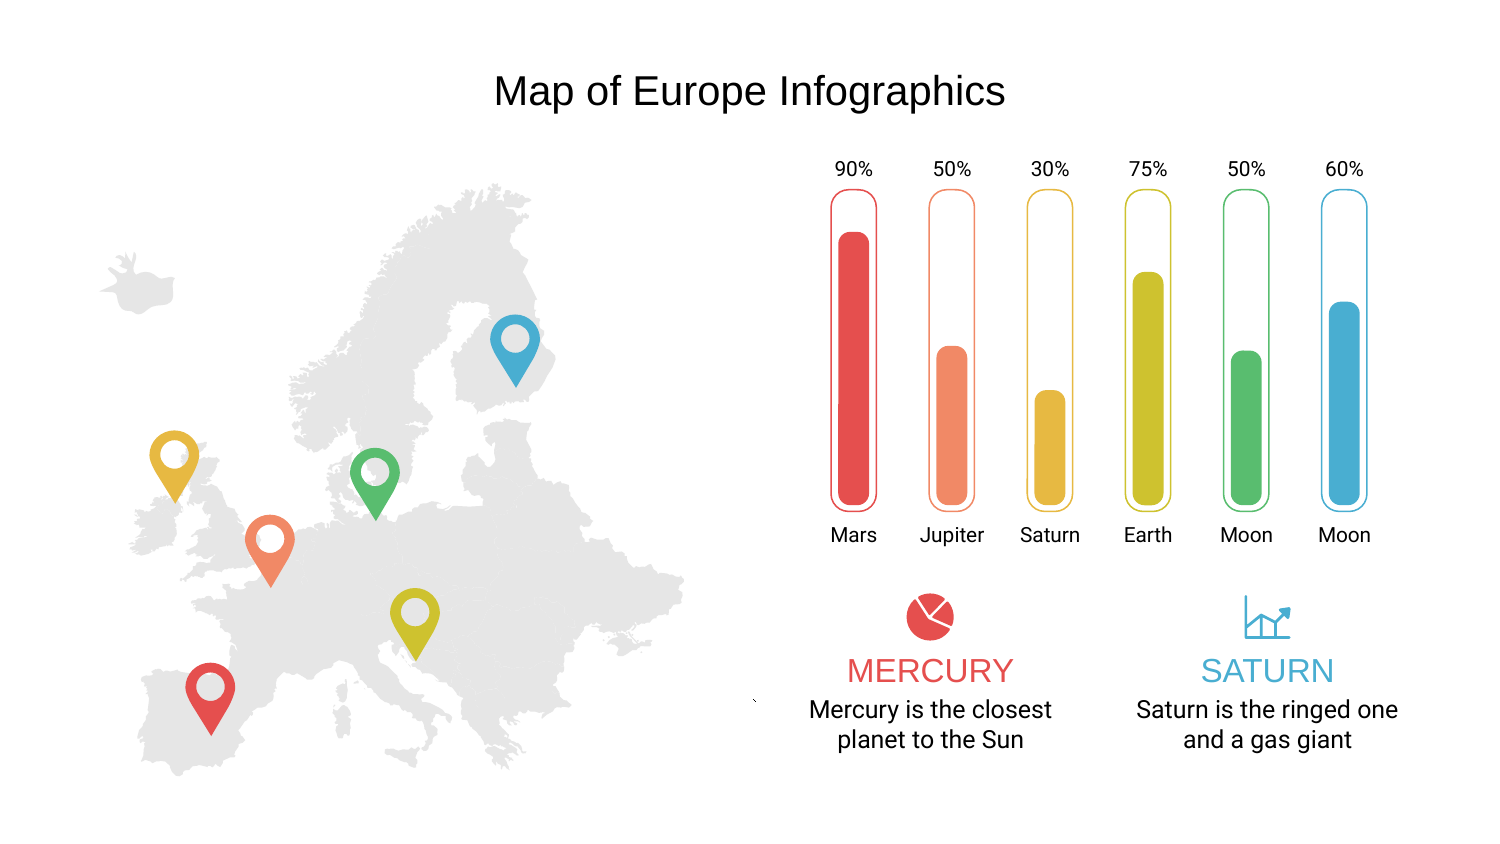

# Map of Europe Infographics
90%
50%
30%
75%
50%
60%

Mars
Jupiter
Saturn
Earth
Moon
Moon

MERCURY
Mercury is the closest planet to the Sun
SATURN
Saturn is the ringed one and a gas giant